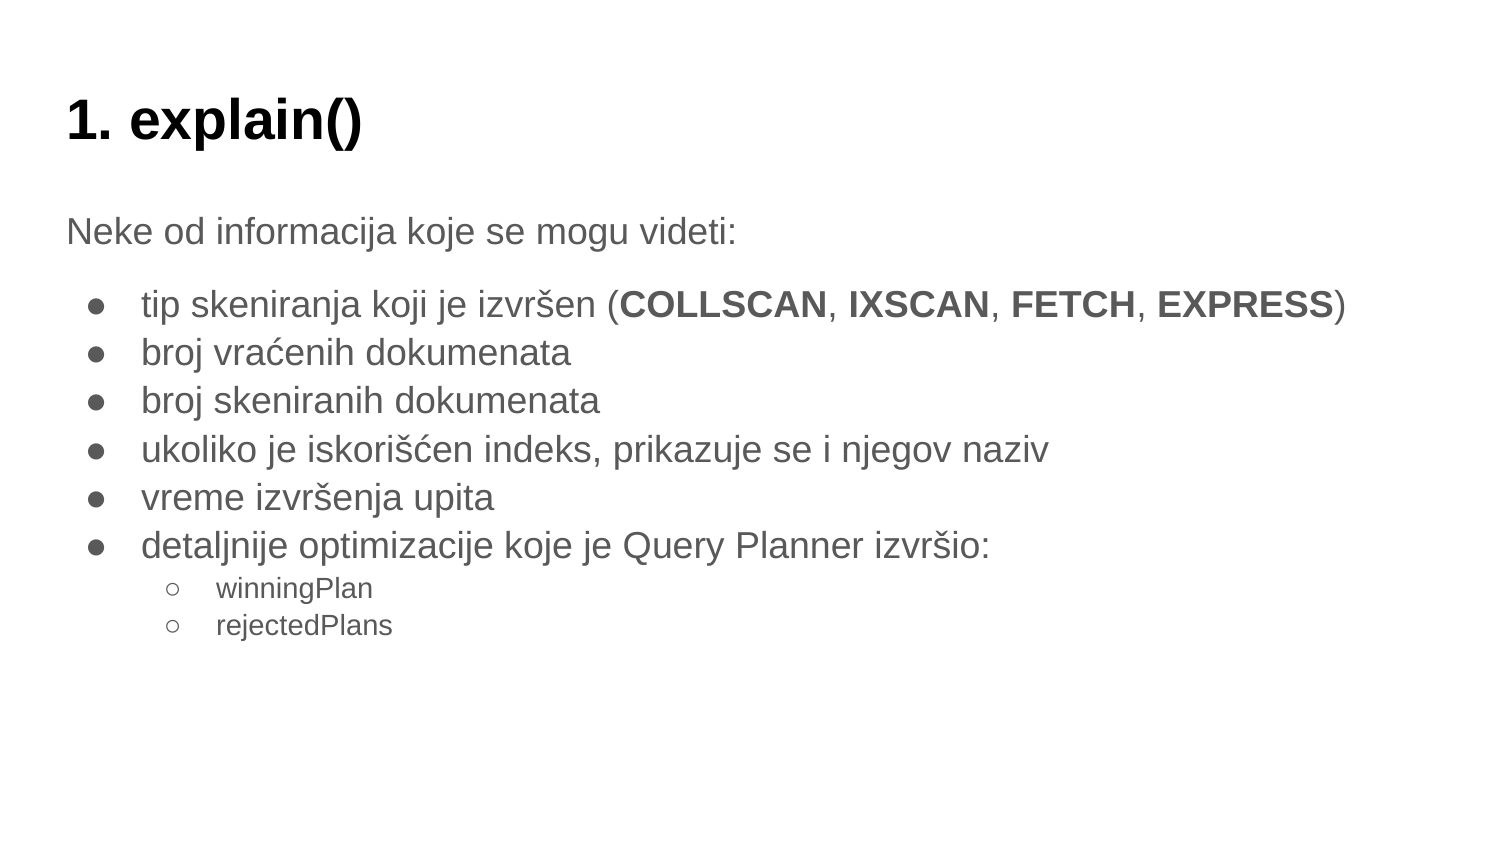

# 1. explain()
Neke od informacija koje se mogu videti:
tip skeniranja koji je izvršen (COLLSCAN, IXSCAN, FETCH, EXPRESS)
broj vraćenih dokumenata
broj skeniranih dokumenata
ukoliko je iskorišćen indeks, prikazuje se i njegov naziv
vreme izvršenja upita
detaljnije optimizacije koje je Query Planner izvršio:
winningPlan
rejectedPlans